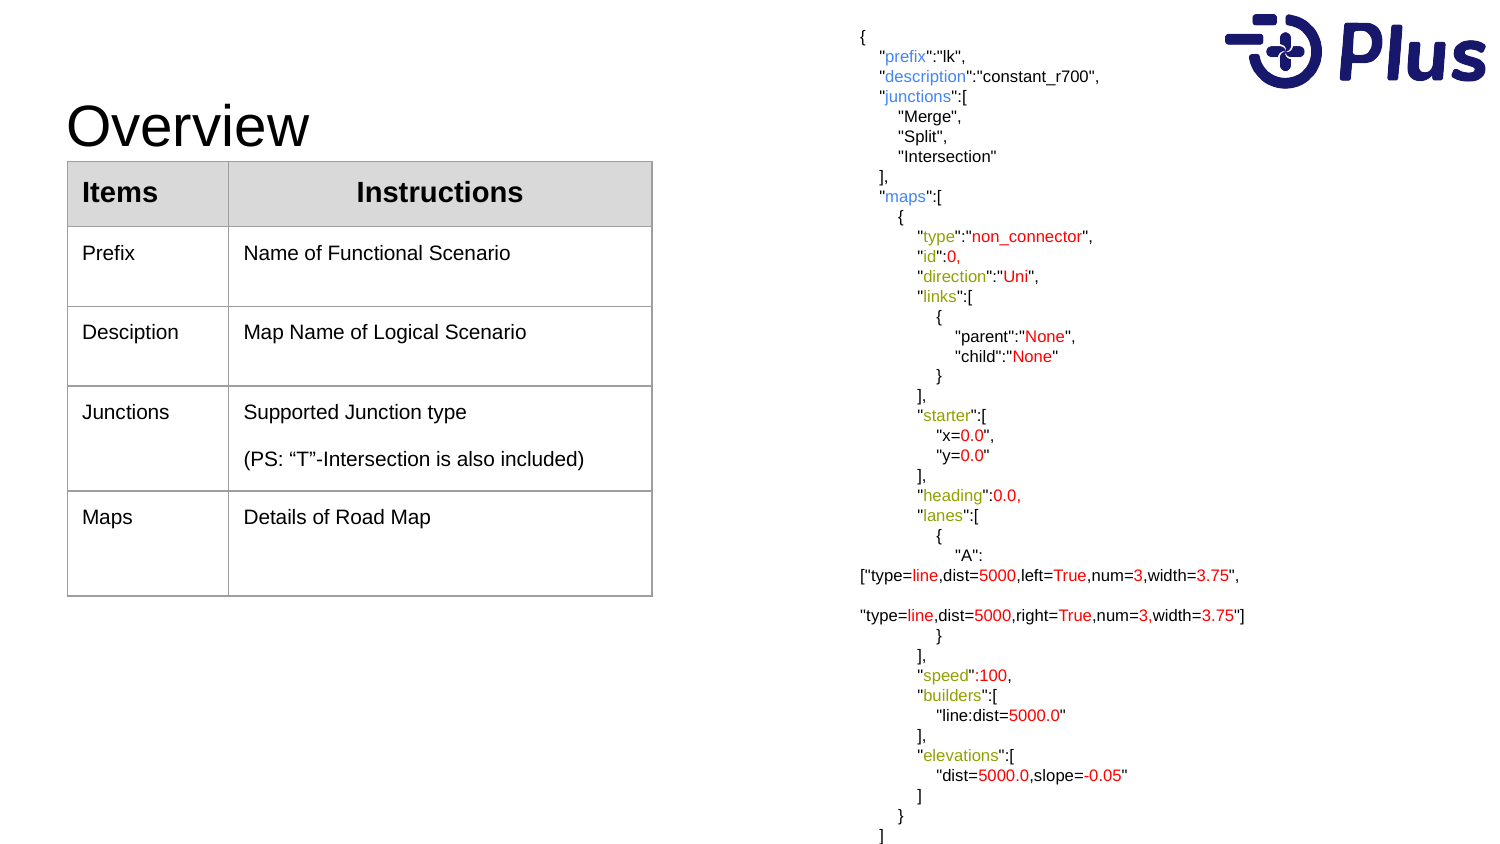

{
    "prefix":"lk",
    "description":"constant_r700",
    "junctions":[
        "Merge",
        "Split",
        "Intersection"
    ],
    "maps":[
        {
            "type":"non_connector",
            "id":0,
            "direction":"Uni",
            "links":[
                {
                    "parent":"None",
                    "child":"None"
                }
            ],
            "starter":[
                "x=0.0",
                "y=0.0"
            ],
            "heading":0.0,
            "lanes":[
                {
                    "A":["type=line,dist=5000,left=True,num=3,width=3.75",
                        "type=line,dist=5000,right=True,num=3,width=3.75"]
                }
            ],
            "speed":100,
            "builders":[
                "line:dist=5000.0"
            ],
            "elevations":[
                "dist=5000.0,slope=-0.05"
            ]
        }
    ]
}
# Overview
| Items | Instructions |
| --- | --- |
| Prefix | Name of Functional Scenario |
| Desciption | Map Name of Logical Scenario |
| Junctions | Supported Junction type (PS: “T”-Intersection is also included) |
| Maps | Details of Road Map |